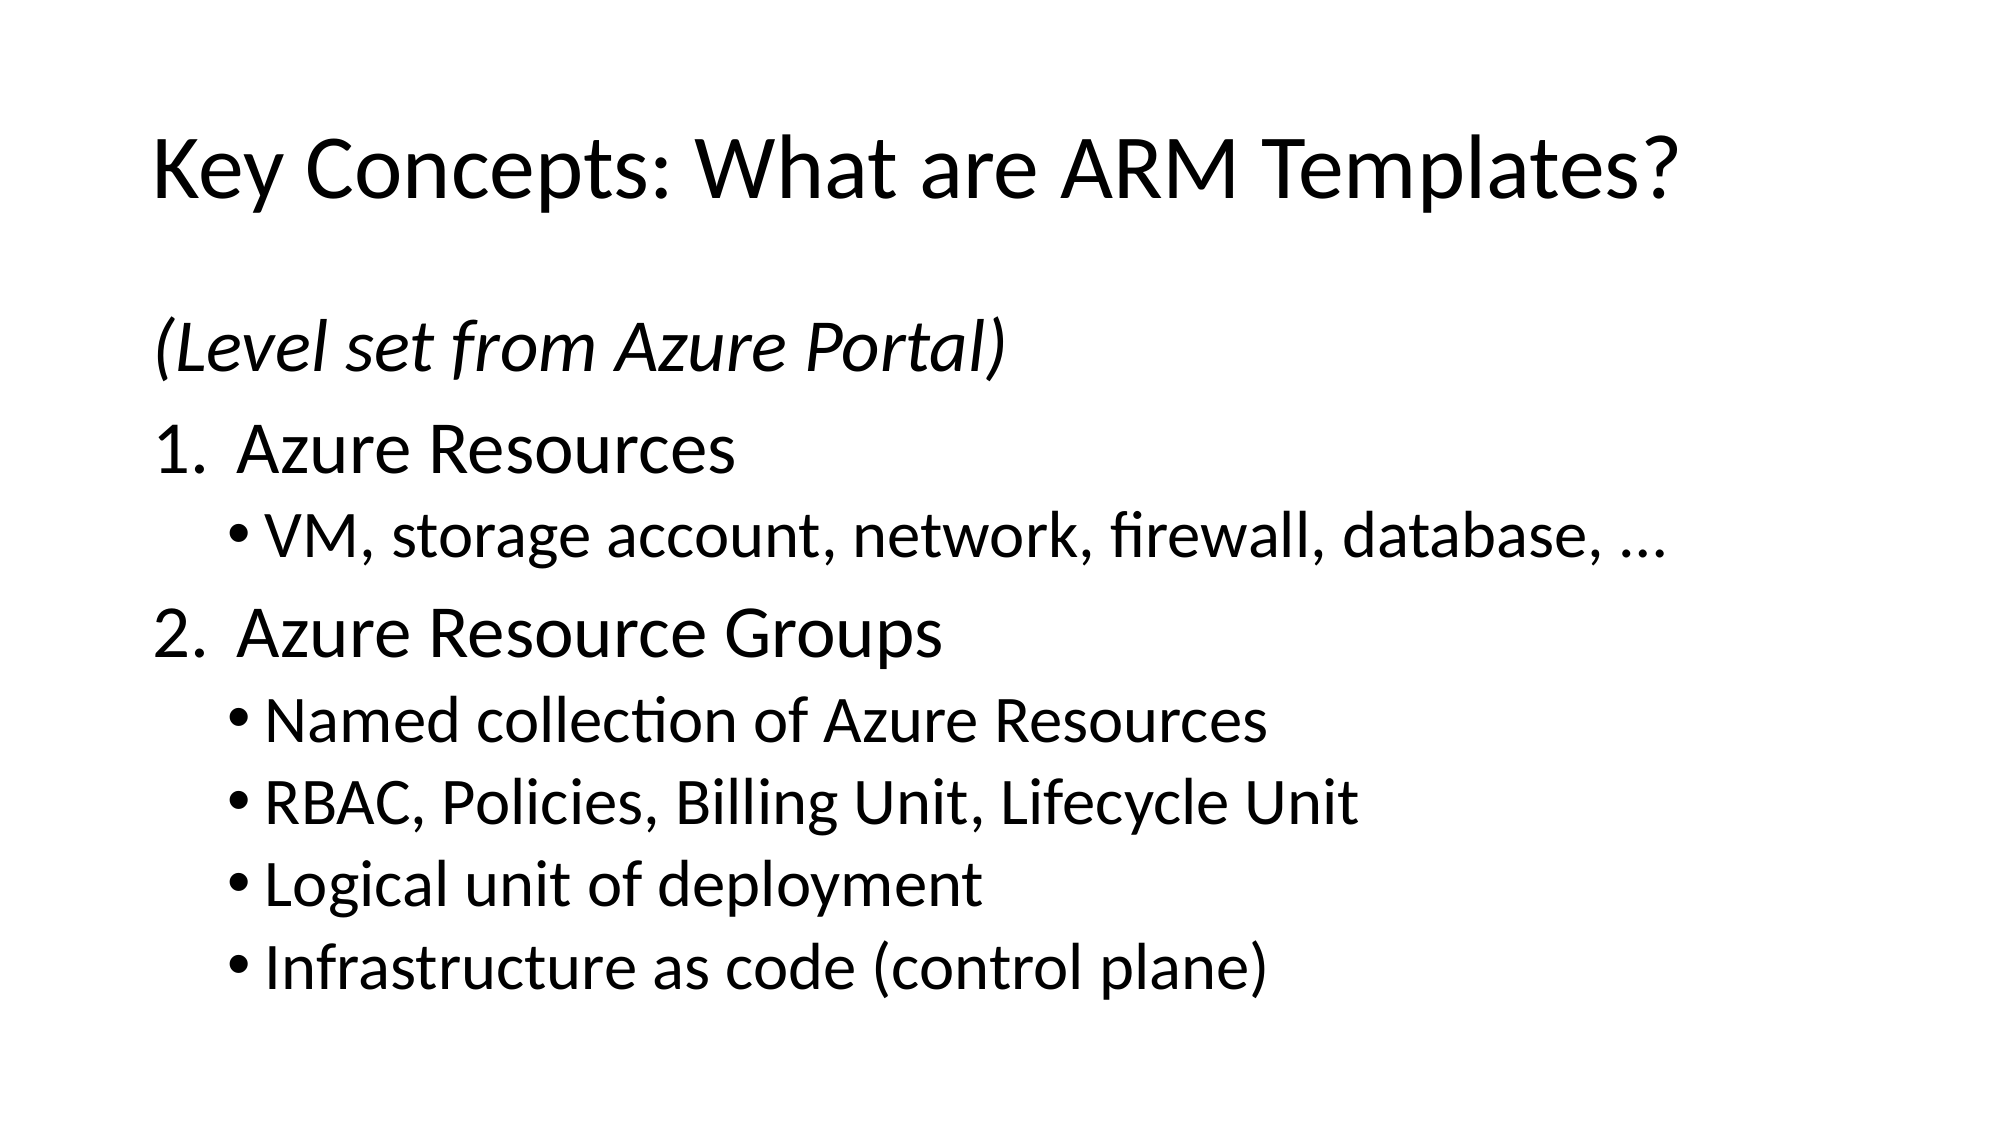

# Key Concepts: What are ARM Templates?
(Level set from Azure Portal)
Azure Resources
VM, storage account, network, firewall, database, …
Azure Resource Groups
Named collection of Azure Resources
RBAC, Policies, Billing Unit, Lifecycle Unit
Logical unit of deployment
Infrastructure as code (control plane)